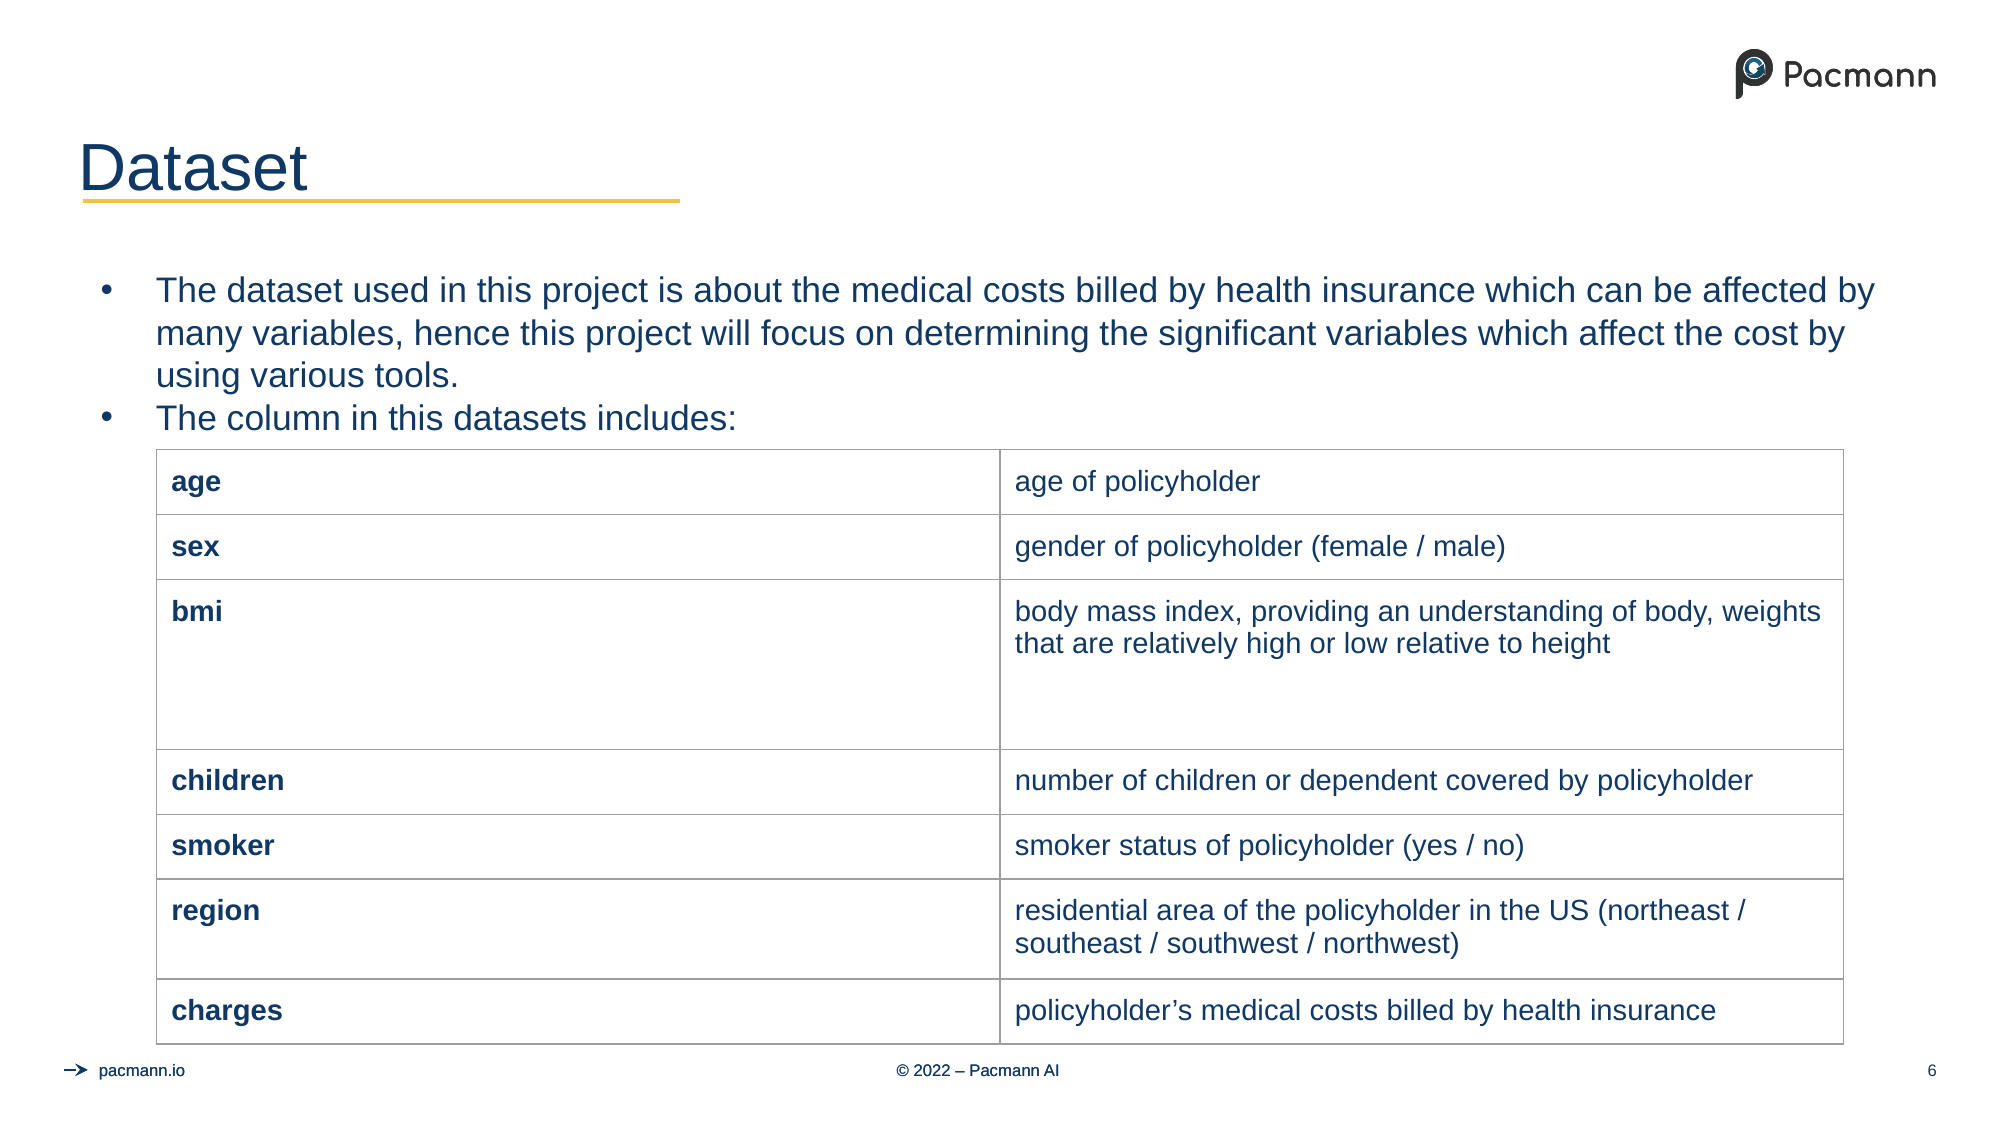

# Dataset
The dataset used in this project is about the medical costs billed by health insurance which can be affected by many variables, hence this project will focus on determining the significant variables which affect the cost by using various tools.
The column in this datasets includes:
| age | age of policyholder |
| --- | --- |
| sex | gender of policyholder (female / male) |
| bmi | body mass index, providing an understanding of body, weights that are relatively high or low relative to height |
| children | number of children or dependent covered by policyholder |
| smoker | smoker status of policyholder (yes / no) |
| region | residential area of the policyholder in the US (northeast / southeast / southwest / northwest) |
| charges | policyholder’s medical costs billed by health insurance |